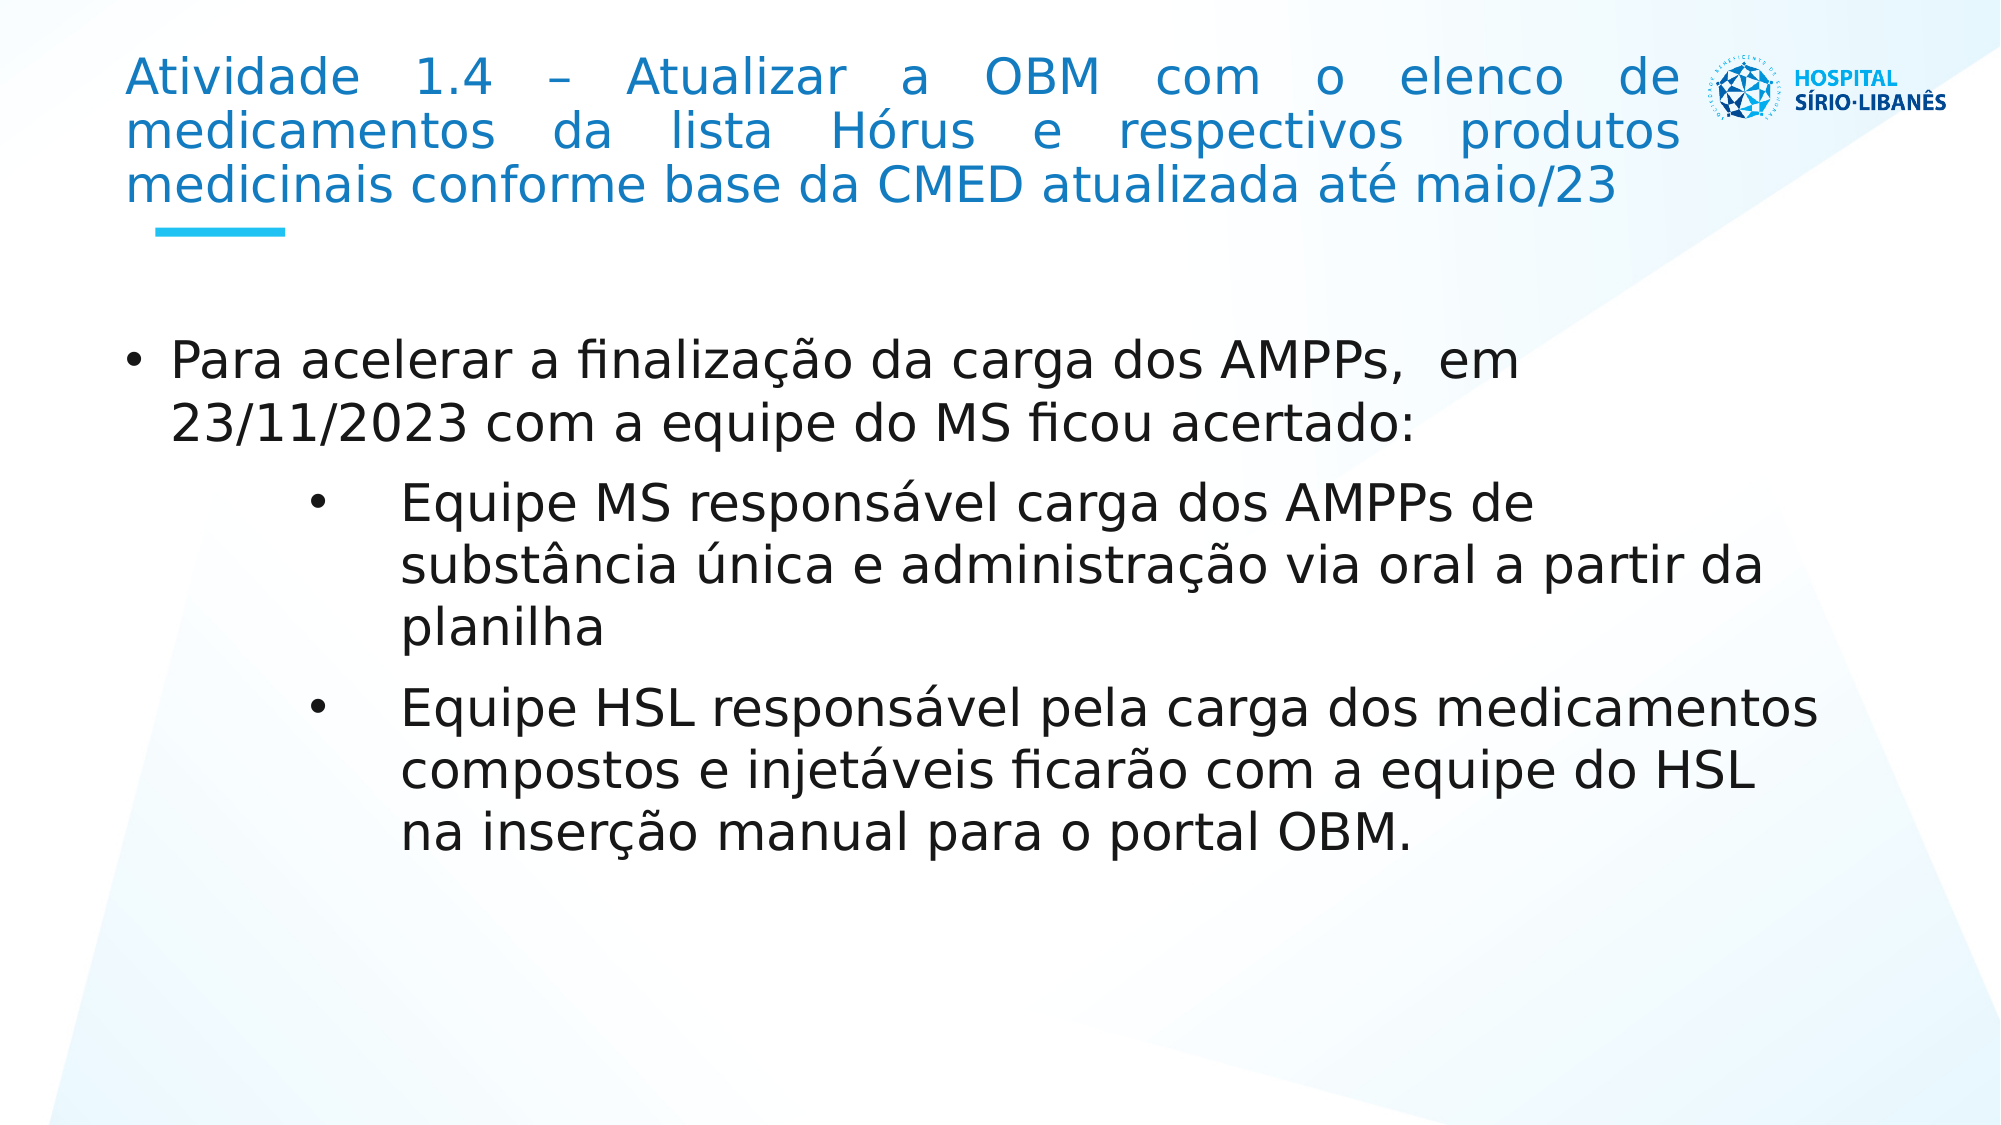

Atividade 1.4 – Atualizar a OBM com o elenco de medicamentos da lista Hórus e respectivos produtos medicinais conforme base da CMED atualizada até maio/23
Para acelerar a finalização da carga dos AMPPs,  em 23/11/2023 com a equipe do MS ficou acertado:
Equipe MS responsável carga dos AMPPs de substância única e administração via oral a partir da planilha
Equipe HSL responsável pela carga dos medicamentos compostos e injetáveis ficarão com a equipe do HSL na inserção manual para o portal OBM.